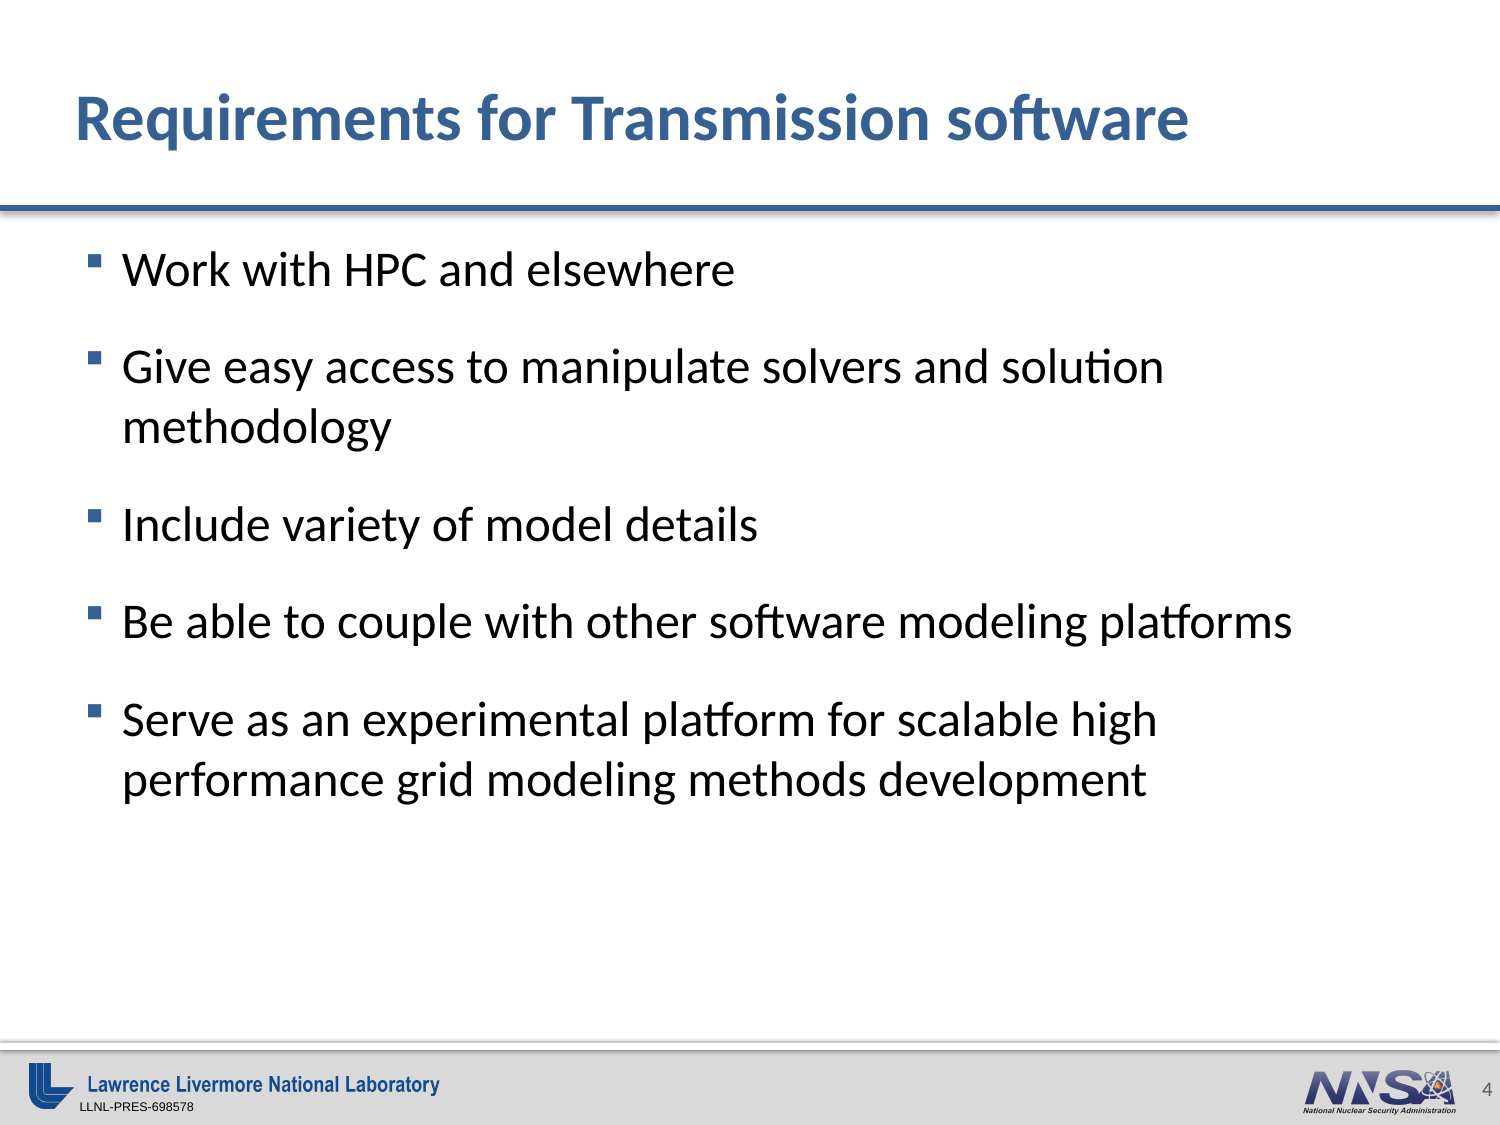

# Requirements for Transmission software
Work with HPC and elsewhere
Give easy access to manipulate solvers and solution methodology
Include variety of model details
Be able to couple with other software modeling platforms
Serve as an experimental platform for scalable high performance grid modeling methods development